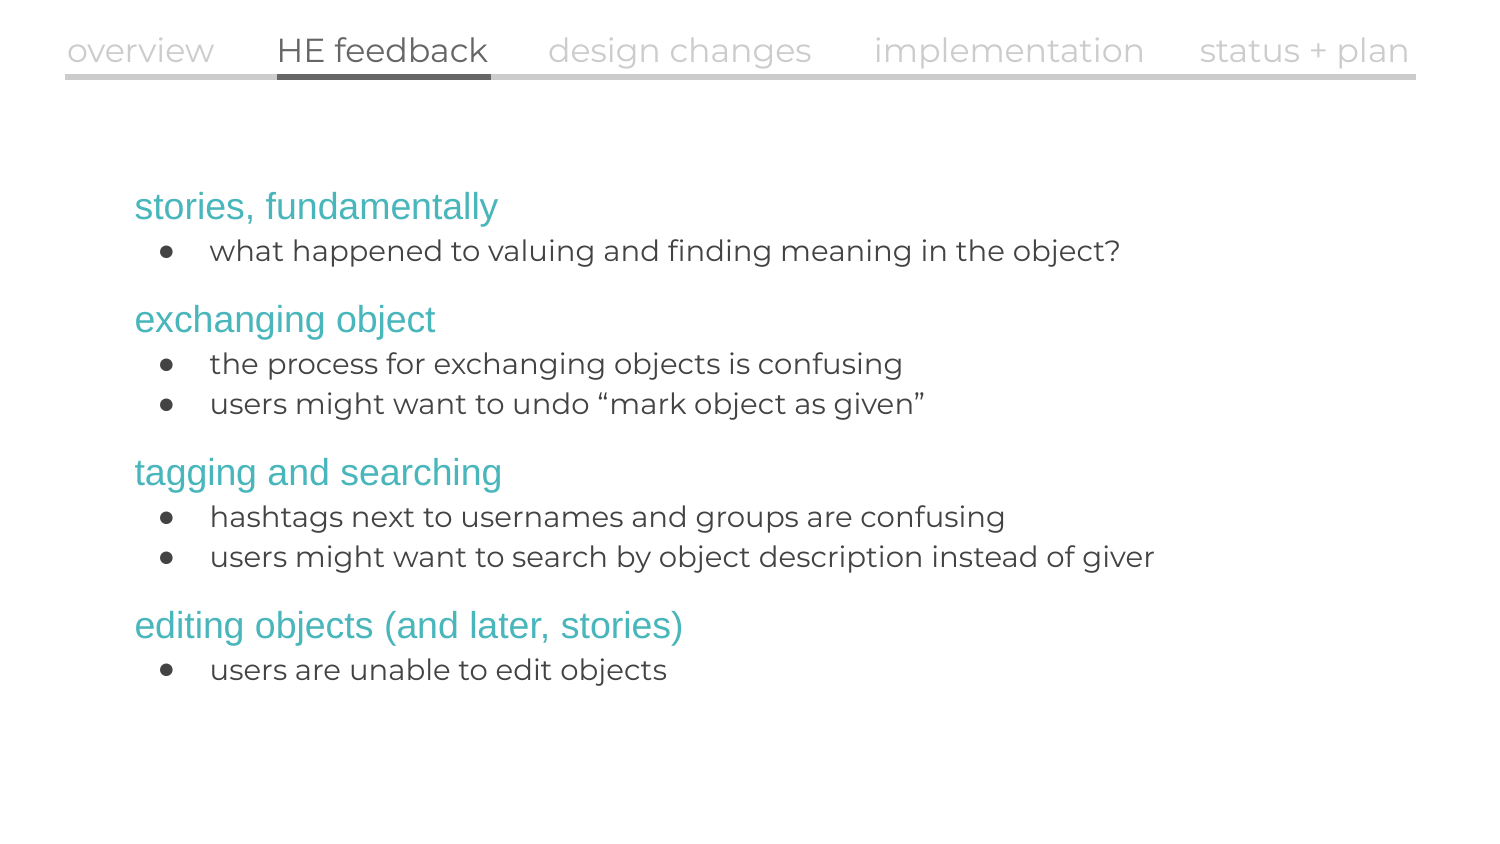

overview
HE feedback
design changes
implementation
status + plan
stories, fundamentally
what happened to valuing and finding meaning in the object?
exchanging object
the process for exchanging objects is confusing
users might want to undo “mark object as given”
tagging and searching
hashtags next to usernames and groups are confusing
users might want to search by object description instead of giver
editing objects (and later, stories)
users are unable to edit objects